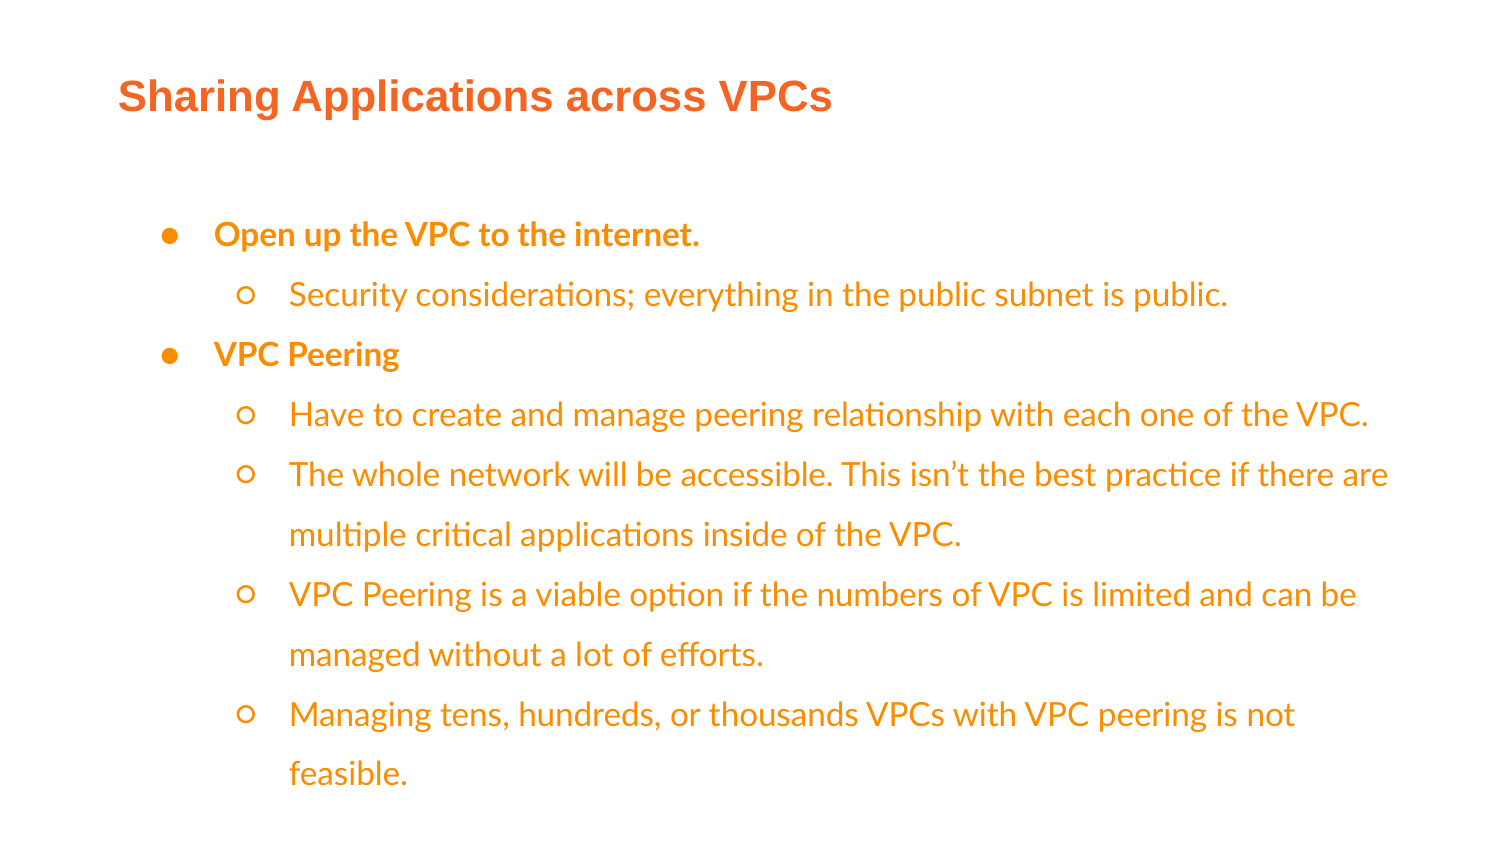

Sharing Applications across VPCs
Open up the VPC to the internet.
Security considerations; everything in the public subnet is public.
VPC Peering
Have to create and manage peering relationship with each one of the VPC.
The whole network will be accessible. This isn’t the best practice if there are multiple critical applications inside of the VPC.
VPC Peering is a viable option if the numbers of VPC is limited and can be managed without a lot of efforts.
Managing tens, hundreds, or thousands VPCs with VPC peering is not feasible.